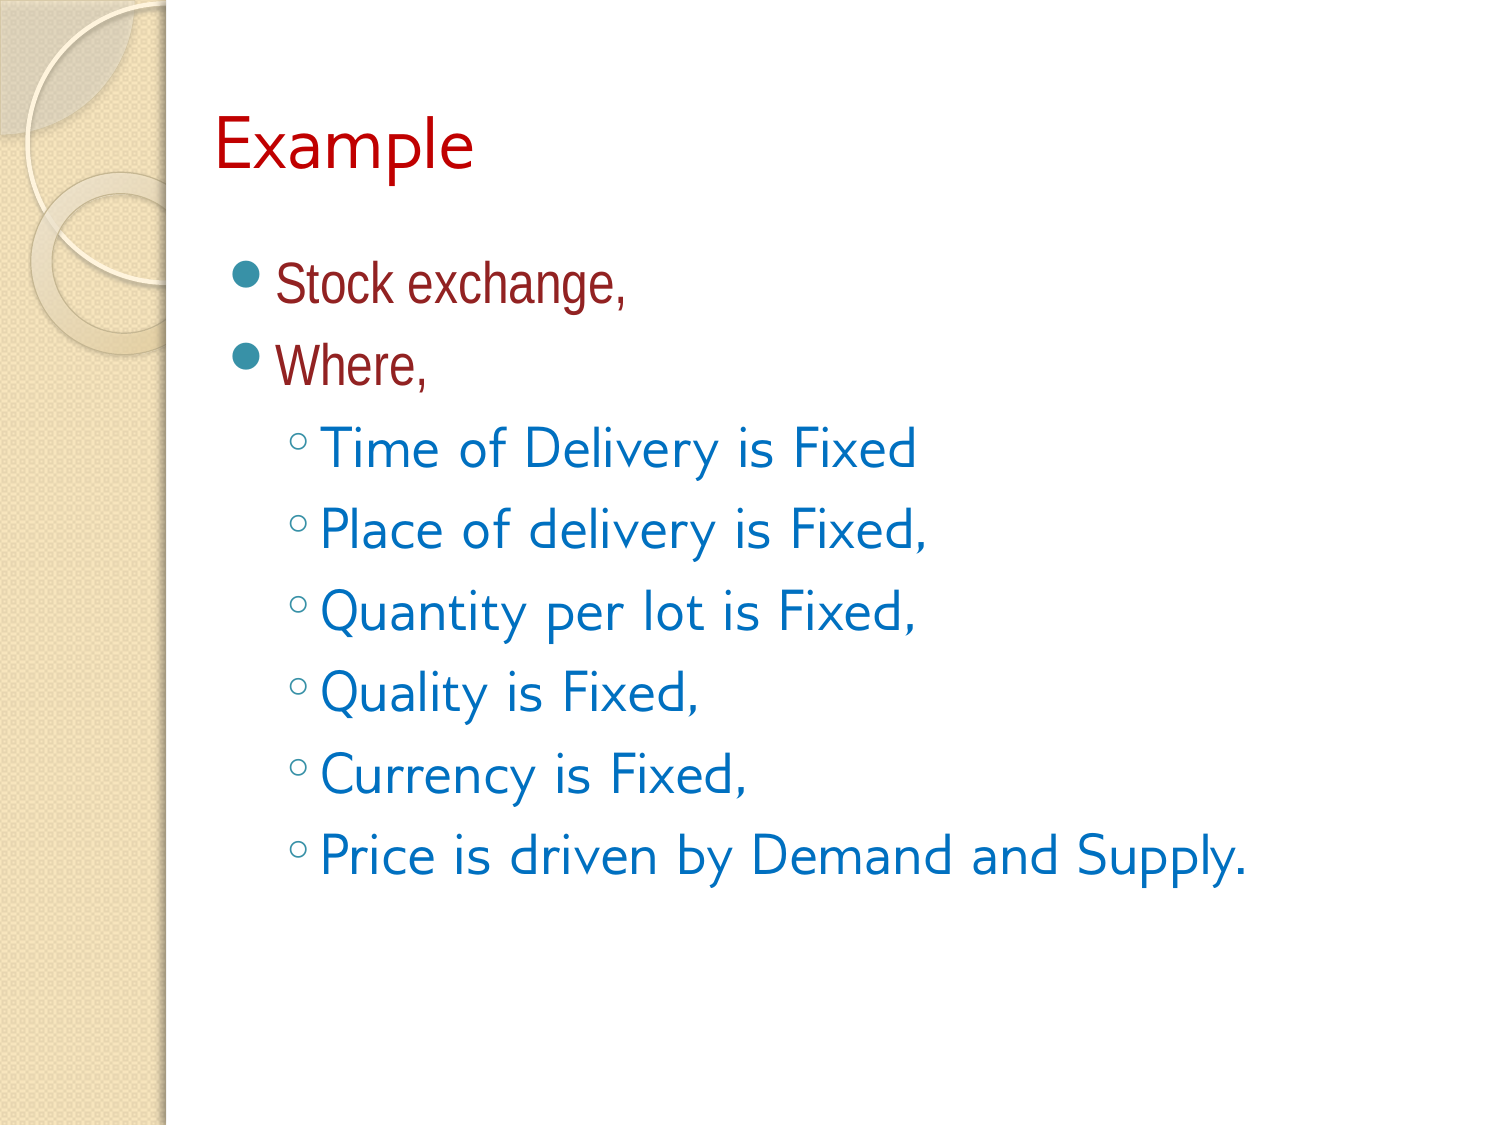

# Example
Stock exchange,
Where,
Time of Delivery is Fixed
Place of delivery is Fixed,
Quantity per lot is Fixed,
Quality is Fixed,
Currency is Fixed,
Price is driven by Demand and Supply.